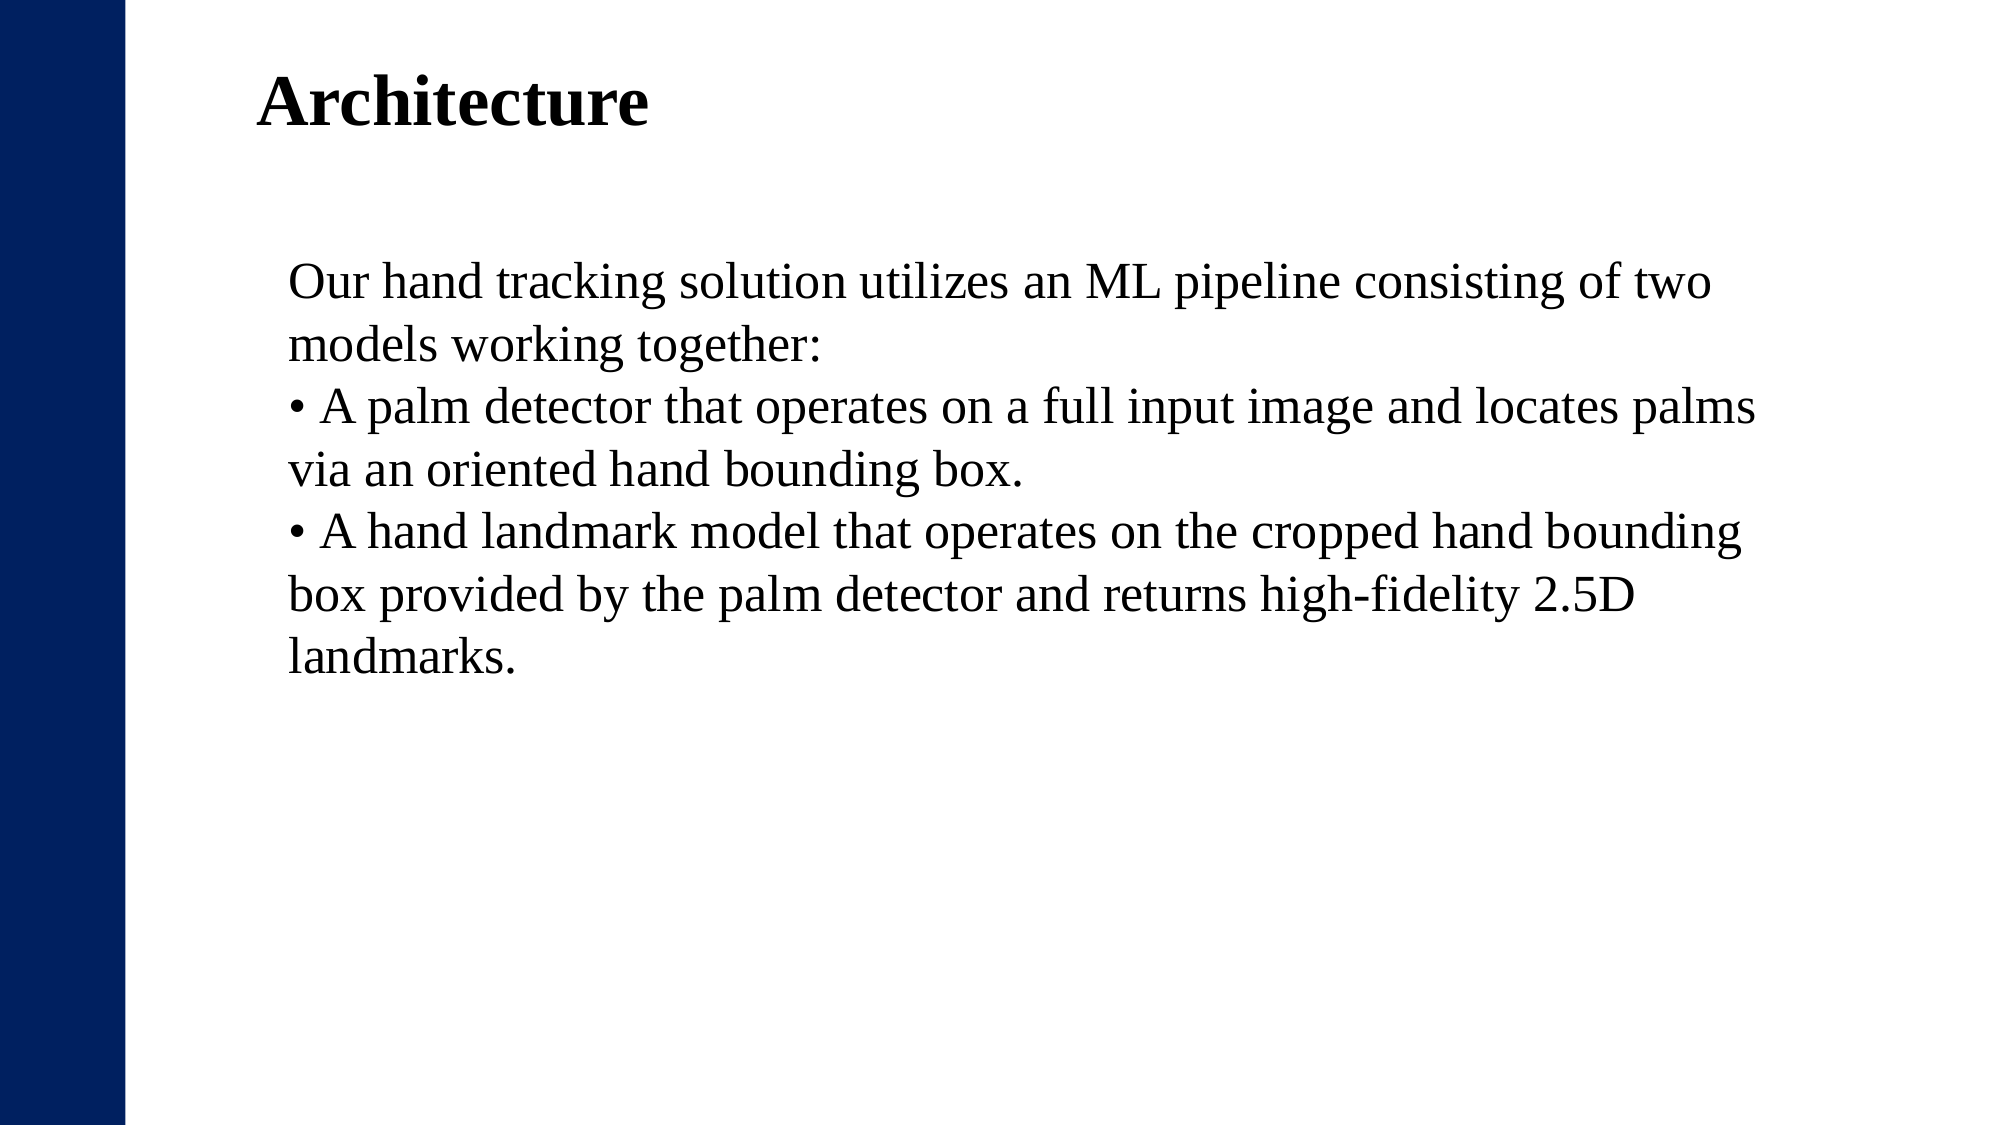

Architecture
Our hand tracking solution utilizes an ML pipeline consisting of two models working together:
• A palm detector that operates on a full input image and locates palms via an oriented hand bounding box.
• A hand landmark model that operates on the cropped hand bounding box provided by the palm detector and returns high-fidelity 2.5D landmarks.